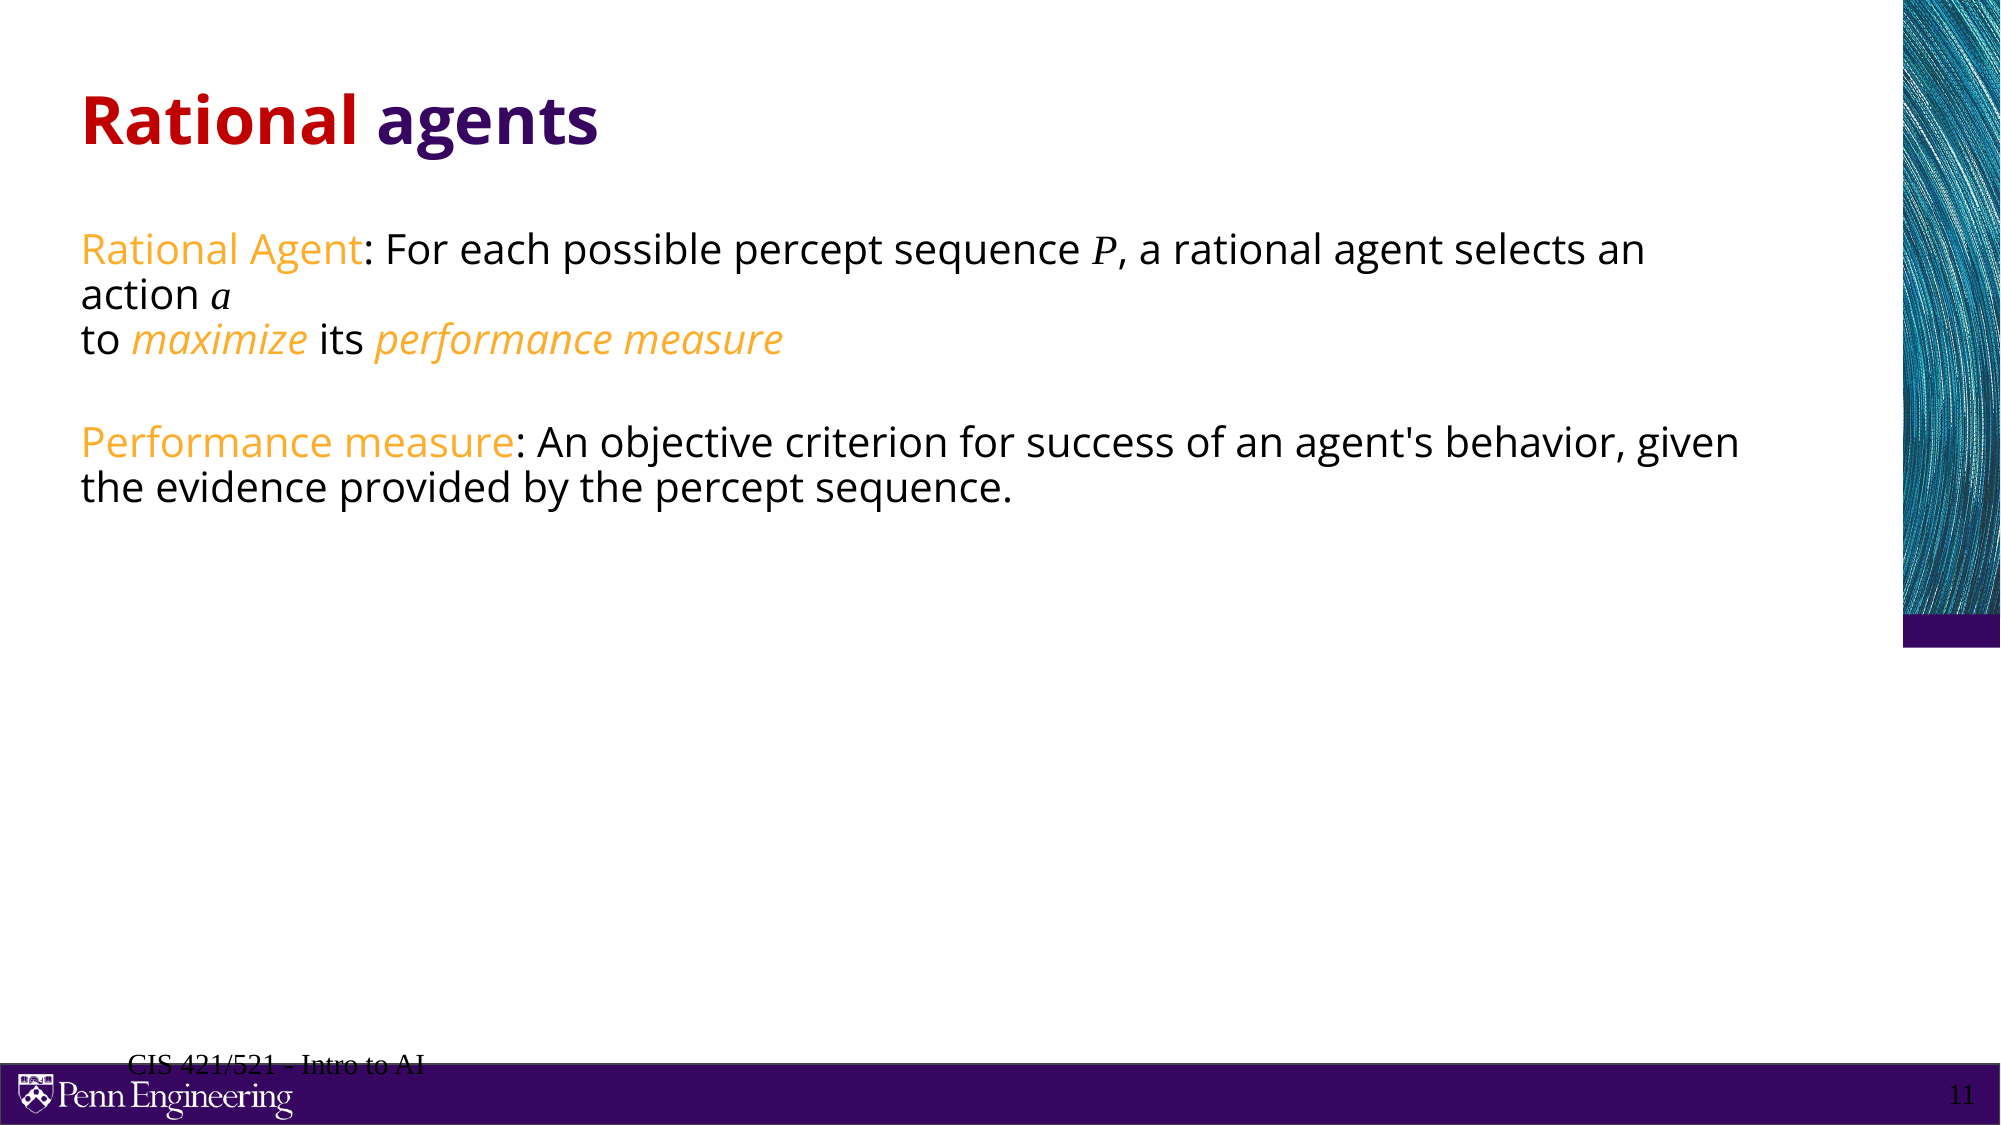

# Rational agents
Rational Agent: For each possible percept sequence P, a rational agent selects an action a
to maximize its performance measure

Performance measure: An objective criterion for success of an agent's behavior, given the evidence provided by the percept sequence.

CIS 421/521 - Intro to AI
11